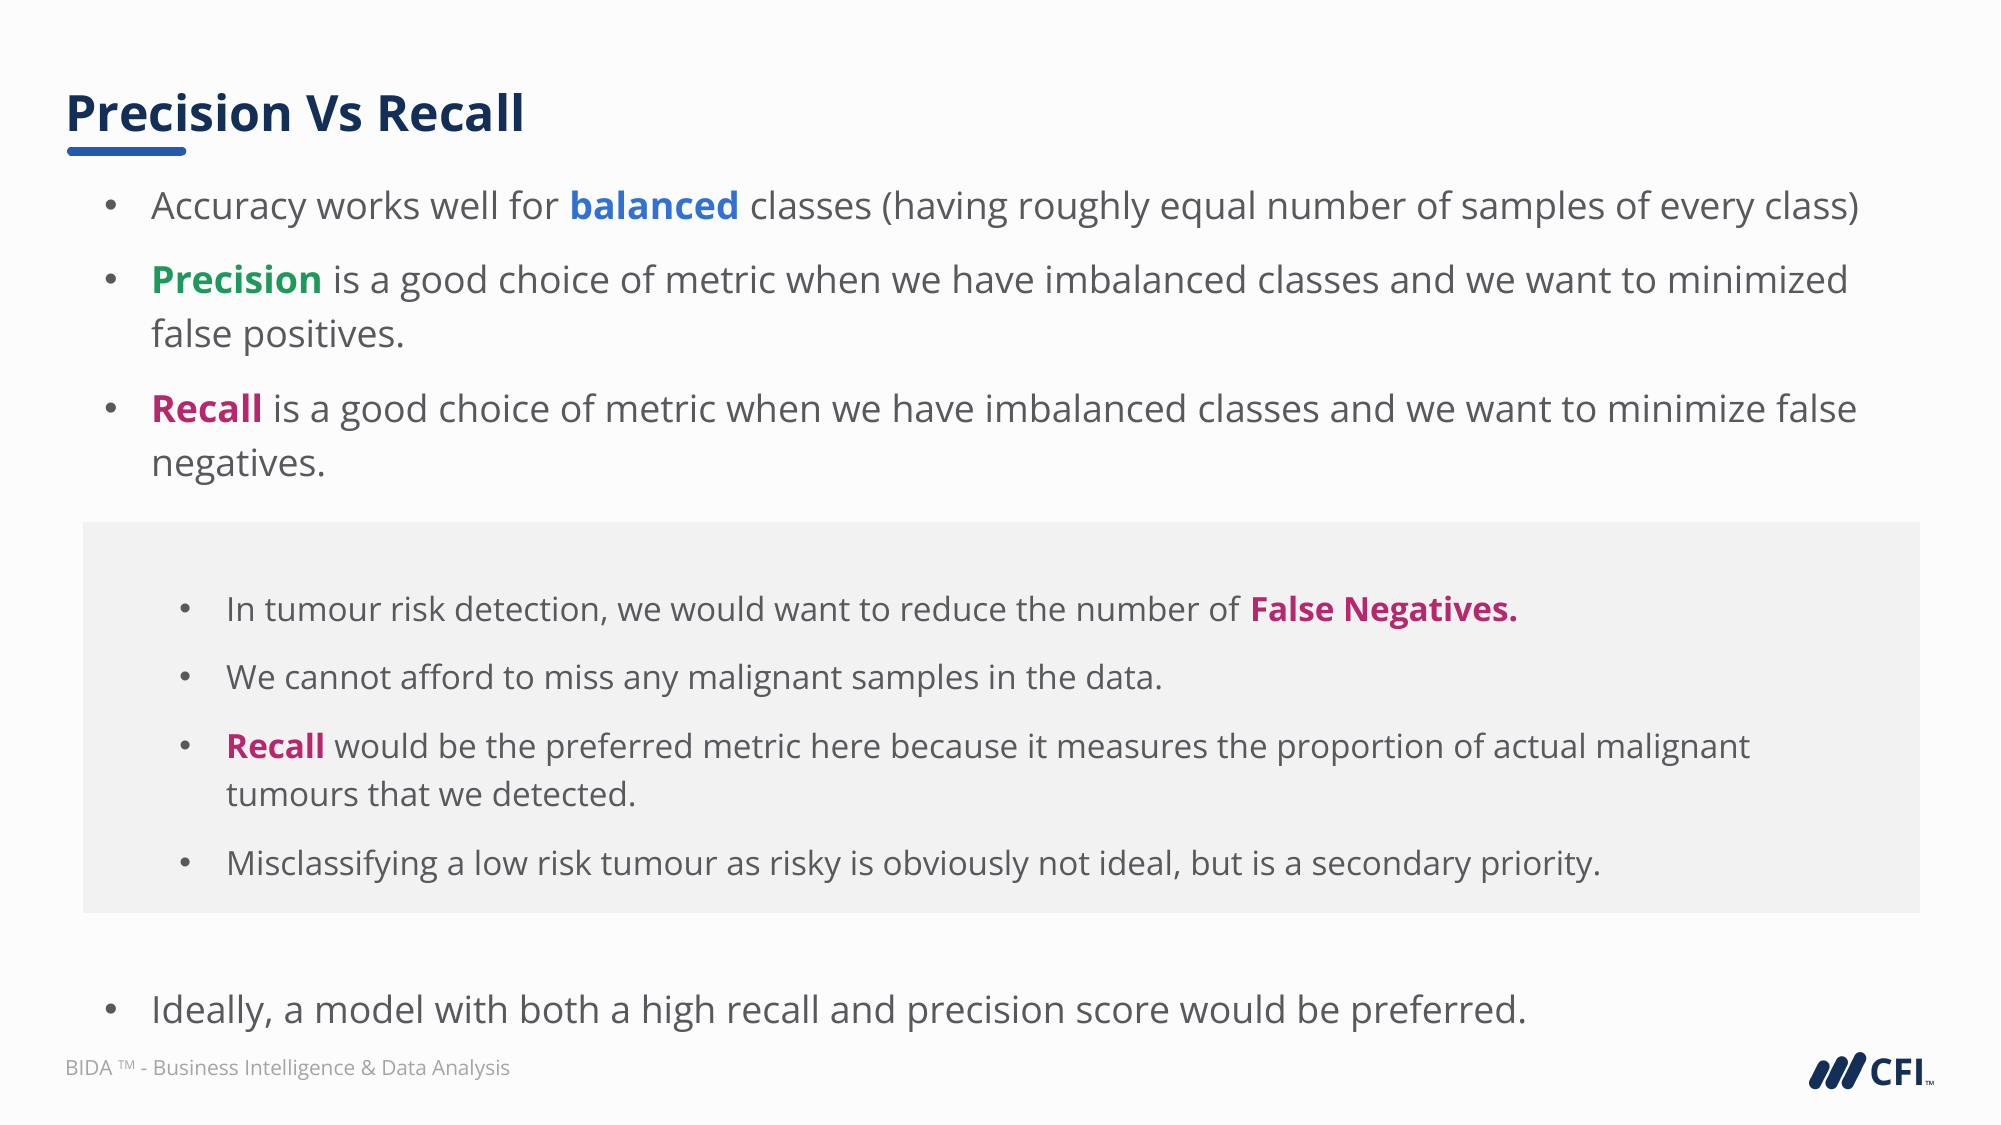

# Precision Vs Recall
Accuracy works well for balanced classes (having roughly equal number of samples of every class)
Precision is a good choice of metric when we have imbalanced classes and we want to minimized false positives.
Recall is a good choice of metric when we have imbalanced classes and we want to minimize false negatives.

In tumour risk detection, we would want to reduce the number of False Negatives.
We cannot afford to miss any malignant samples in the data.
Recall would be the preferred metric here because it measures the proportion of actual malignant tumours that we detected.
Misclassifying a low risk tumour as risky is obviously not ideal, but is a secondary priority.

Ideally, a model with both a high recall and precision score would be preferred.